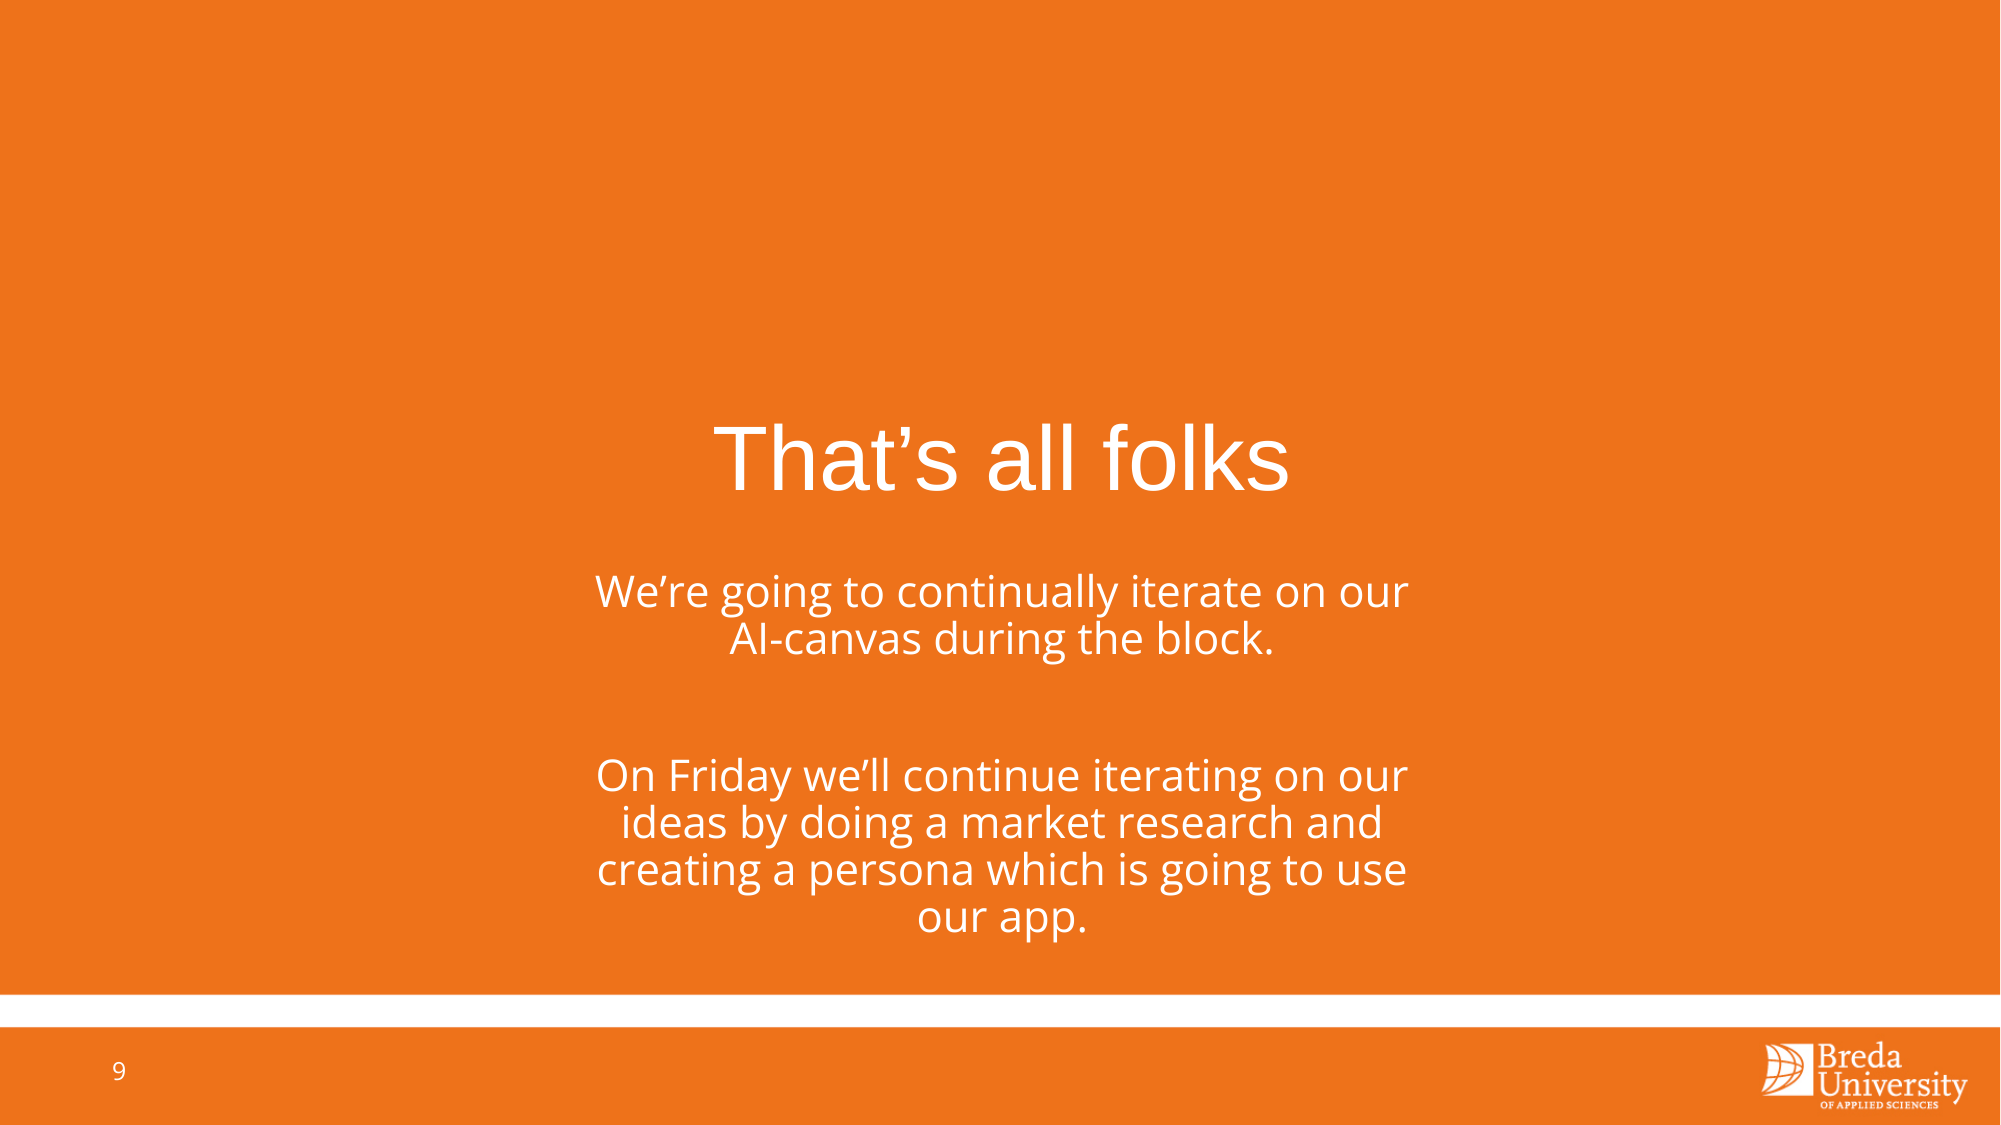

That’s all folks
We’re going to continually iterate on our AI-canvas during the block.

On Friday we’ll continue iterating on our ideas by doing a market research and creating a persona which is going to use our app.
9